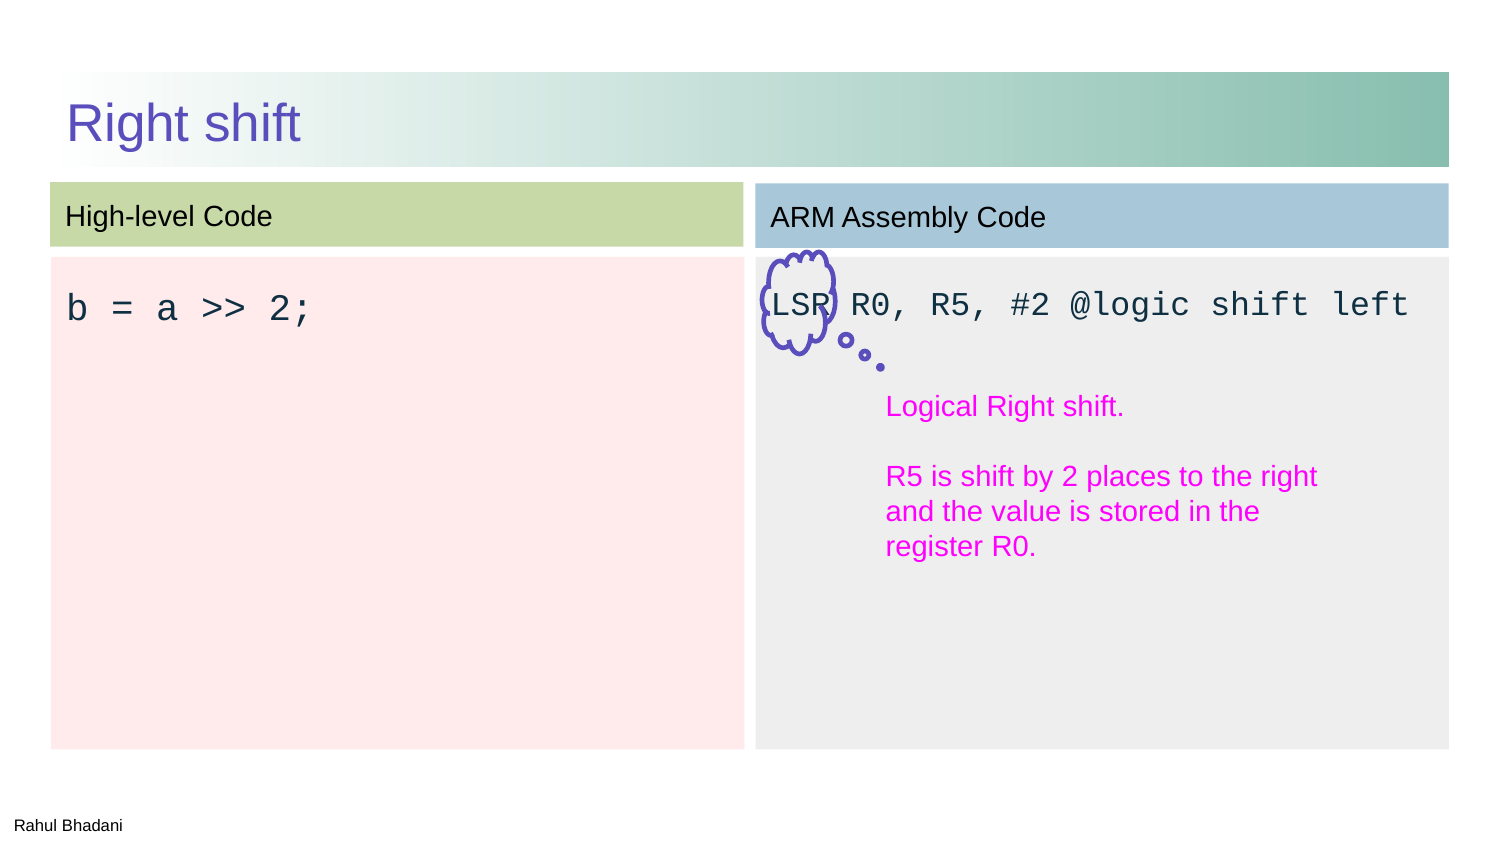

# Right shift

b = a >> 2;

LSR R0, R5, #2 @logic shift left

Logical Right shift.

R5 is shift by 2 places to the right and the value is stored in the register R0.